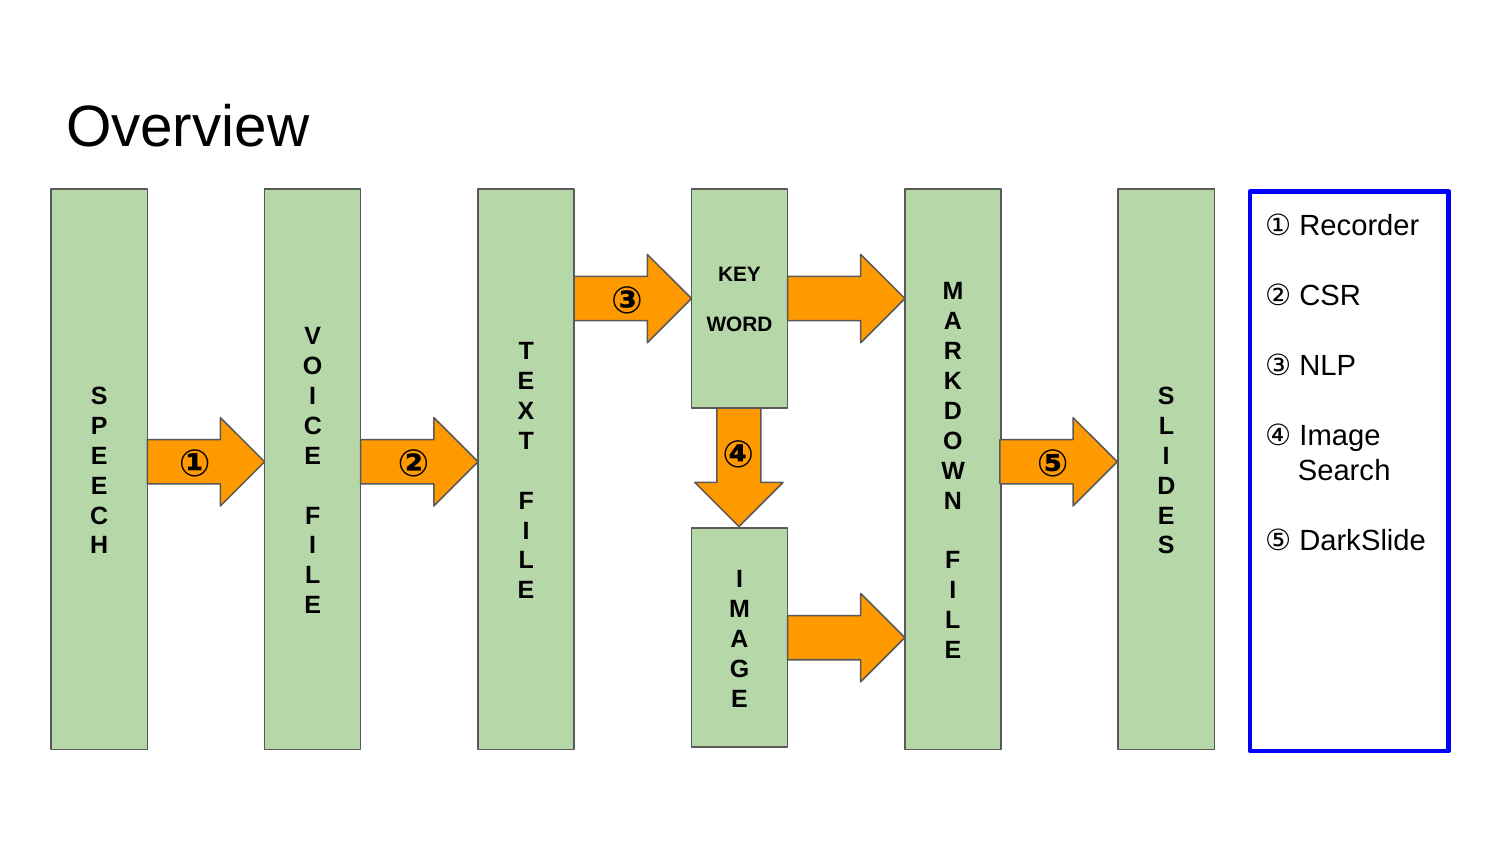

# Overview

S
P
E
E
C
H
V
O
I
C
E

F
I
L
E
T
E
X
T

F
I
L
E
KEY

WORD
M
A
R
K
D
O
W
N

F
I
L
E
S
L
I
D
E
S
① Recorder

② CSR

③ NLP

④ Image
    Search

⑤ DarkSlide
 ③

④
①
 ②
 ⑤

I
M
A
G
E